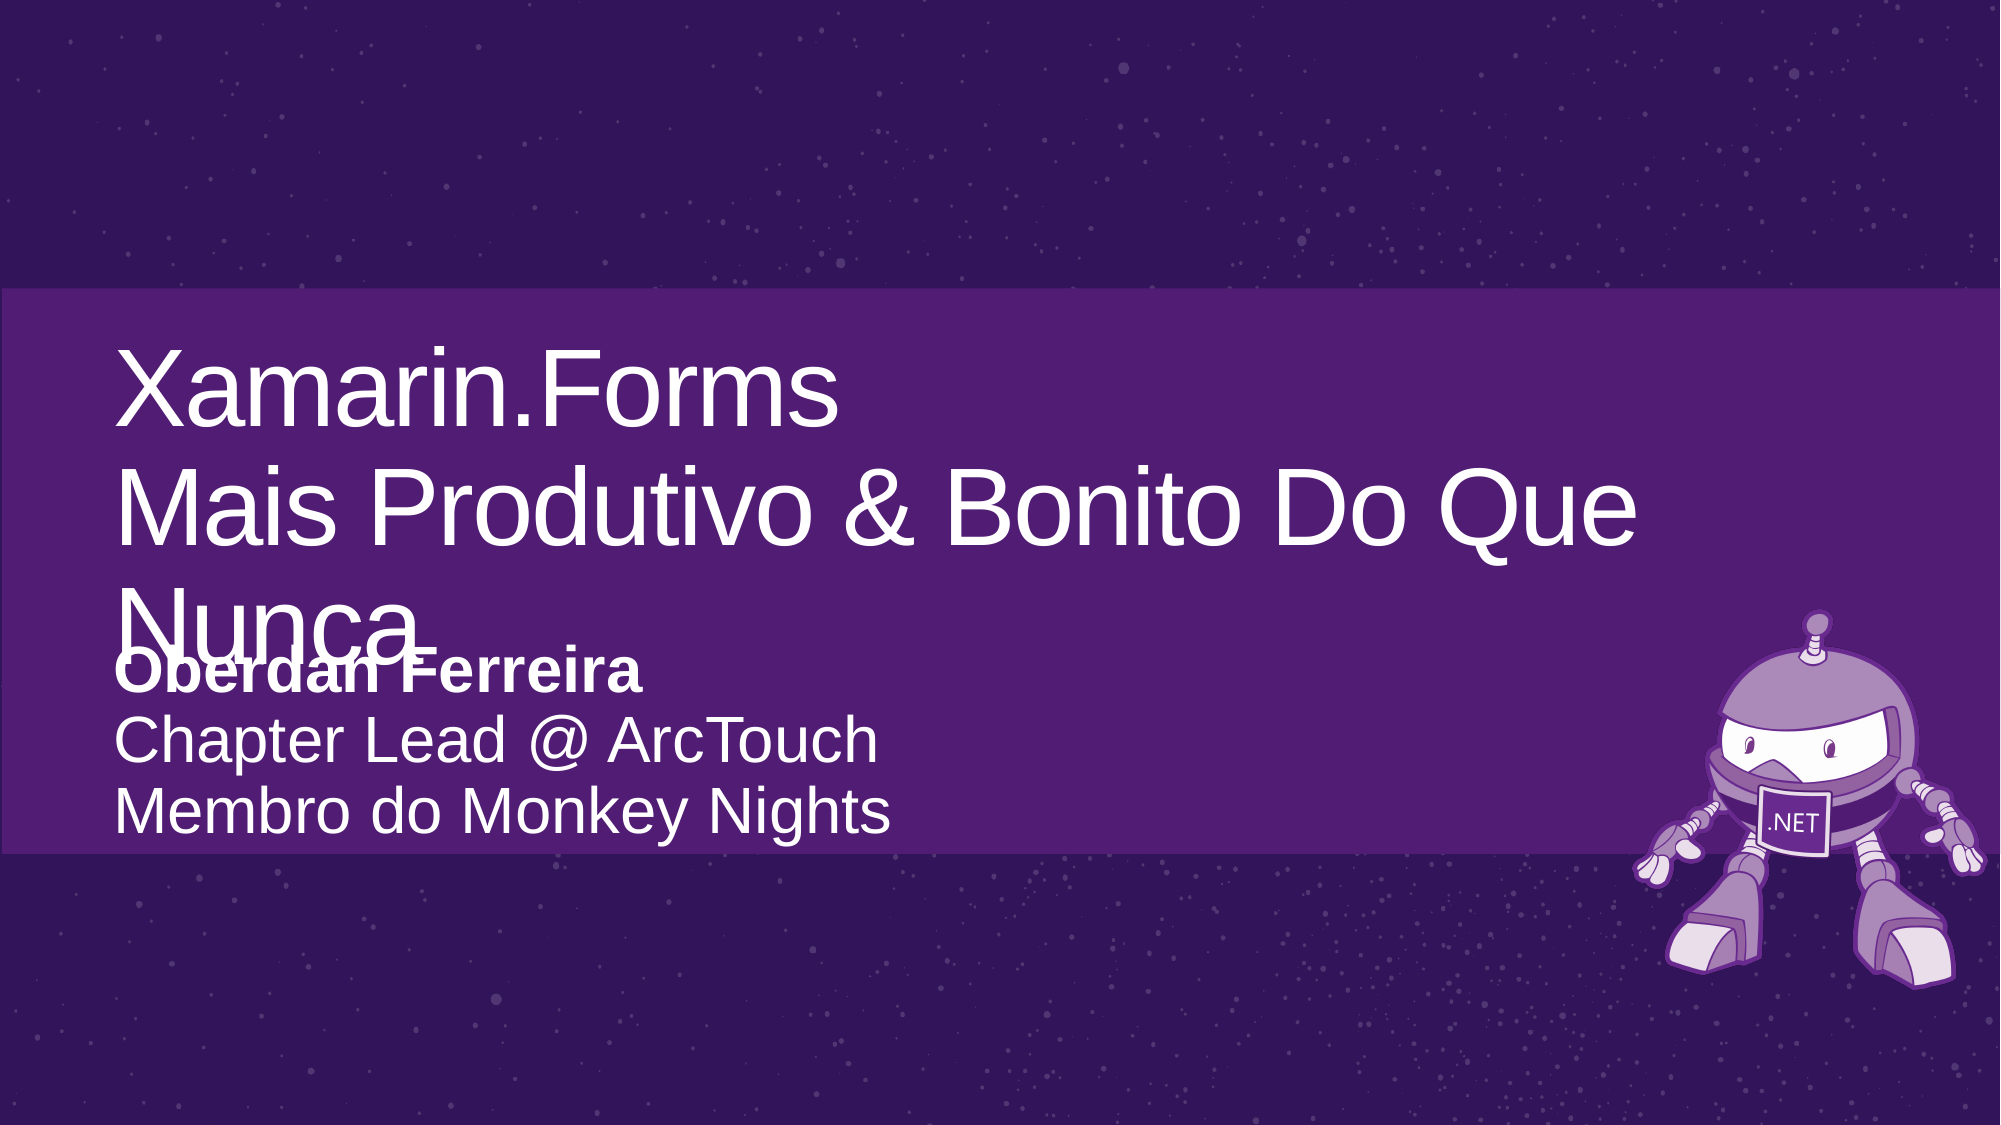

# Xamarin.Forms Mais Produtivo & Bonito Do Que Nunca
Oberdan Ferreira
Chapter Lead @ ArcTouch
Membro do Monkey Nights